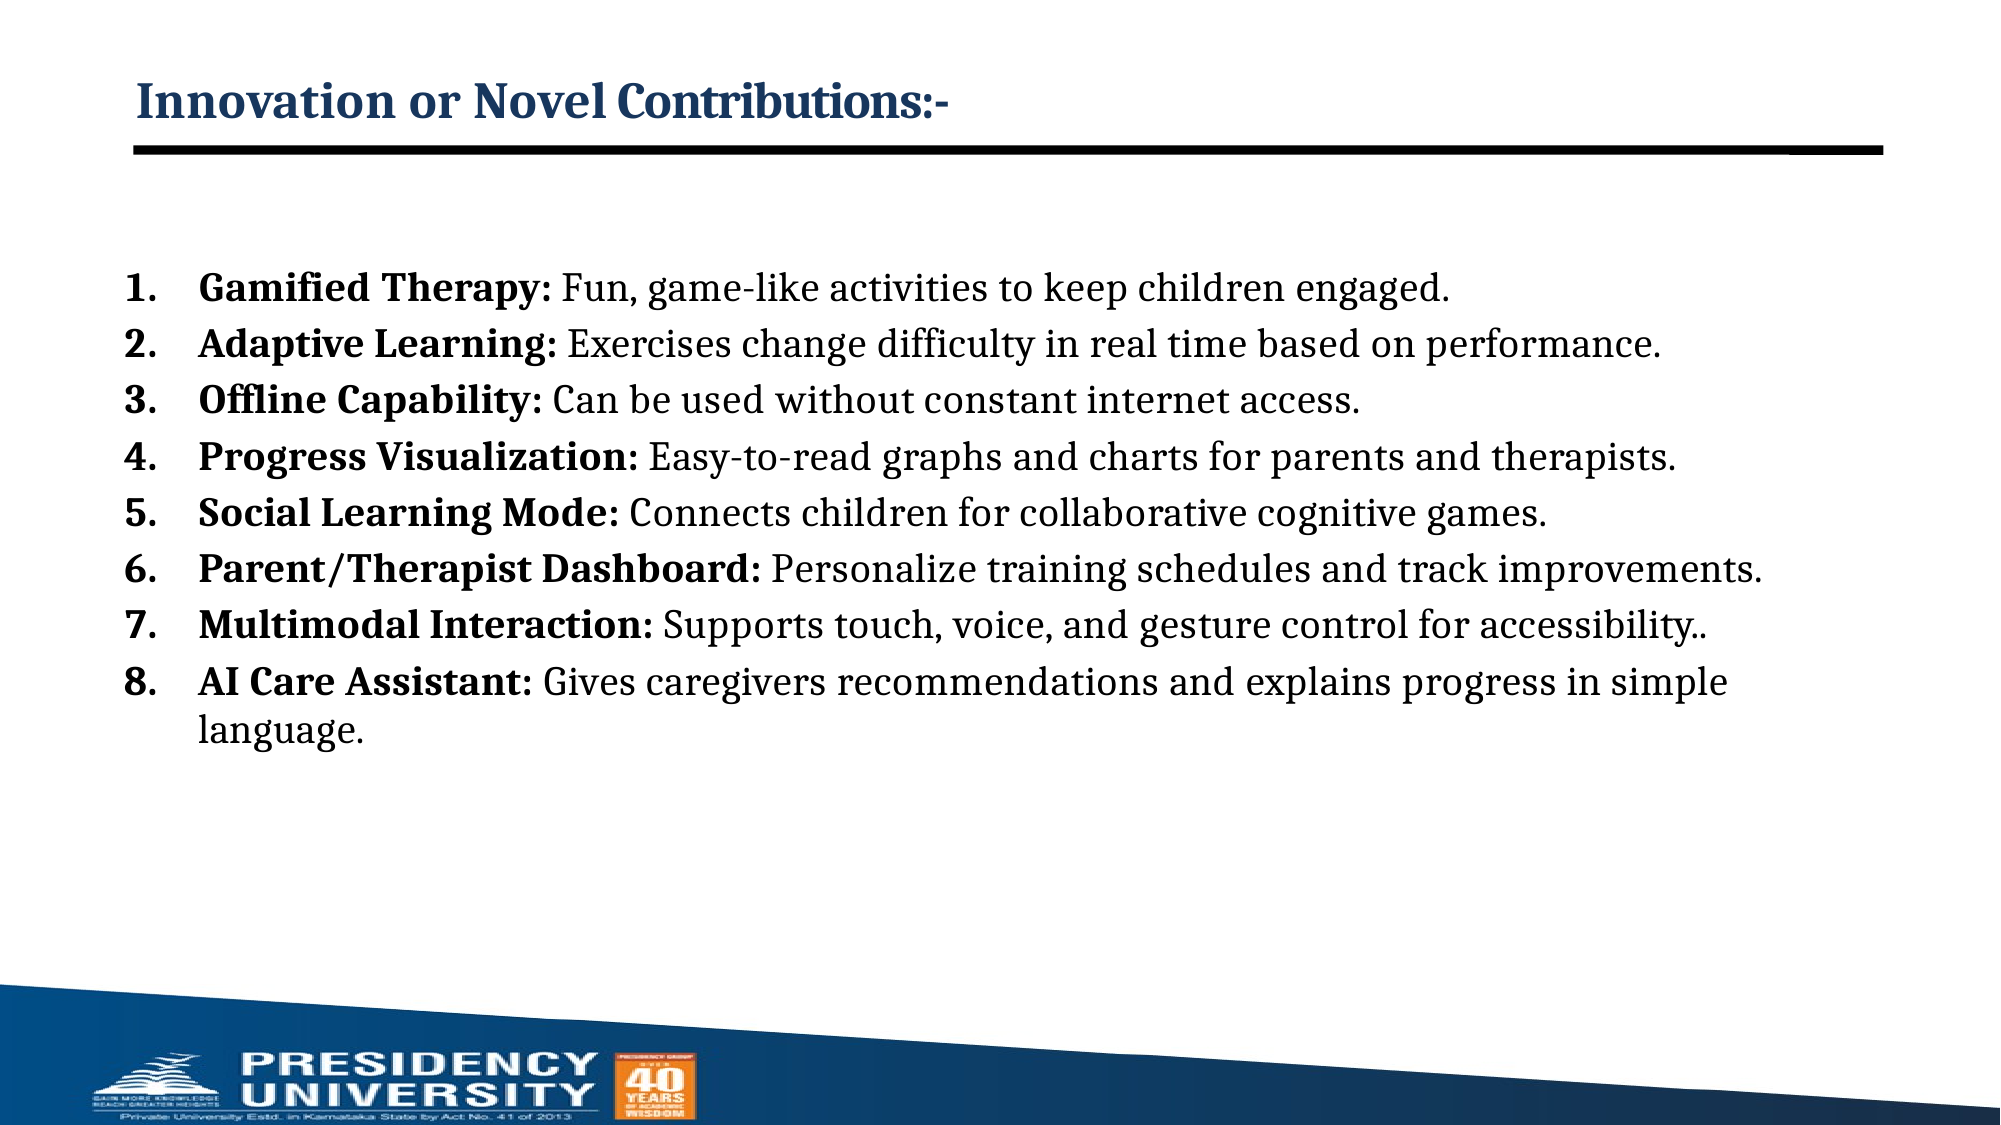

# Innovation or Novel Contributions:-
Gamified Therapy: Fun, game-like activities to keep children engaged.
Adaptive Learning: Exercises change difficulty in real time based on performance.
Offline Capability: Can be used without constant internet access.
Progress Visualization: Easy-to-read graphs and charts for parents and therapists.
Social Learning Mode: Connects children for collaborative cognitive games.
Parent/Therapist Dashboard: Personalize training schedules and track improvements.
Multimodal Interaction: Supports touch, voice, and gesture control for accessibility..
AI Care Assistant: Gives caregivers recommendations and explains progress in simple language.